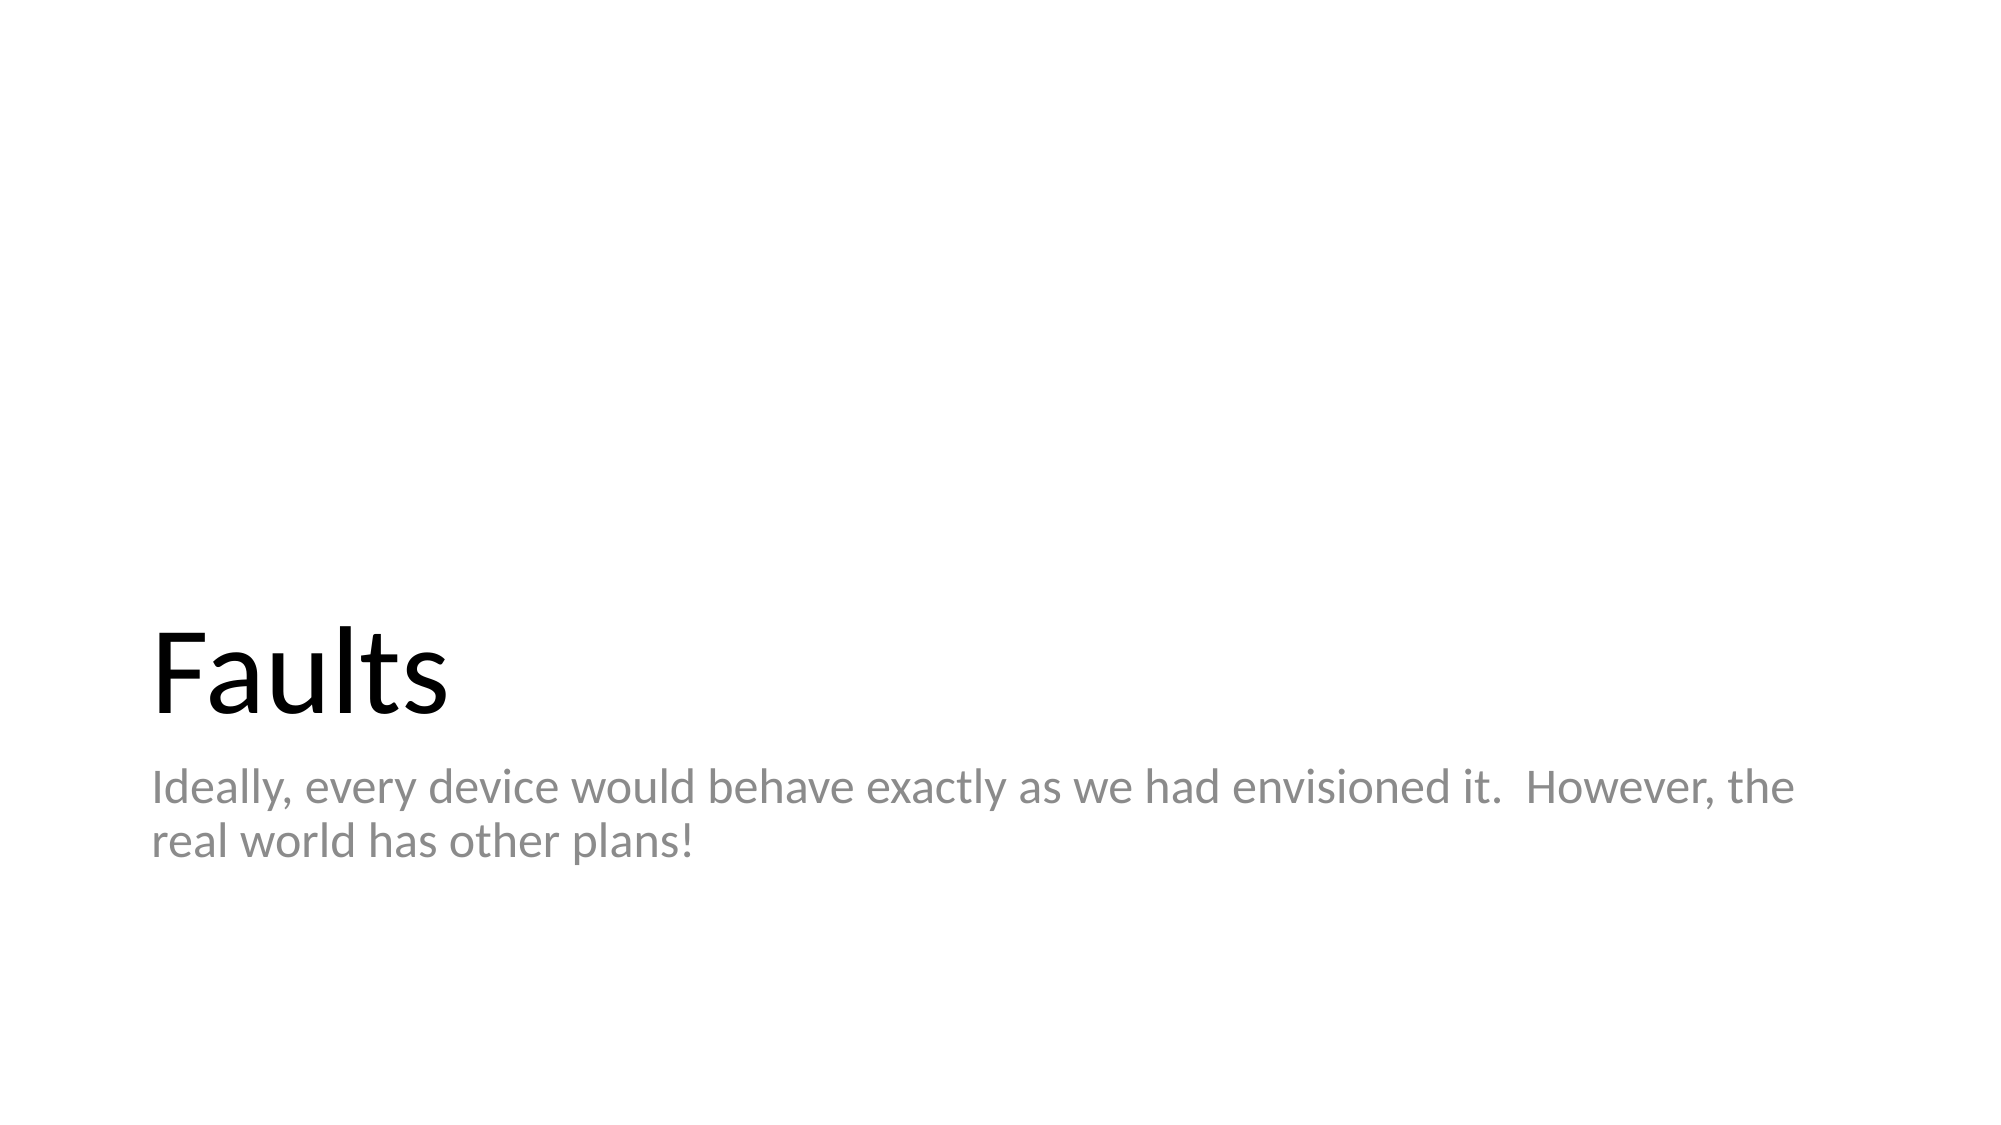

# Faults
Ideally, every device would behave exactly as we had envisioned it.  However, the real world has other plans!